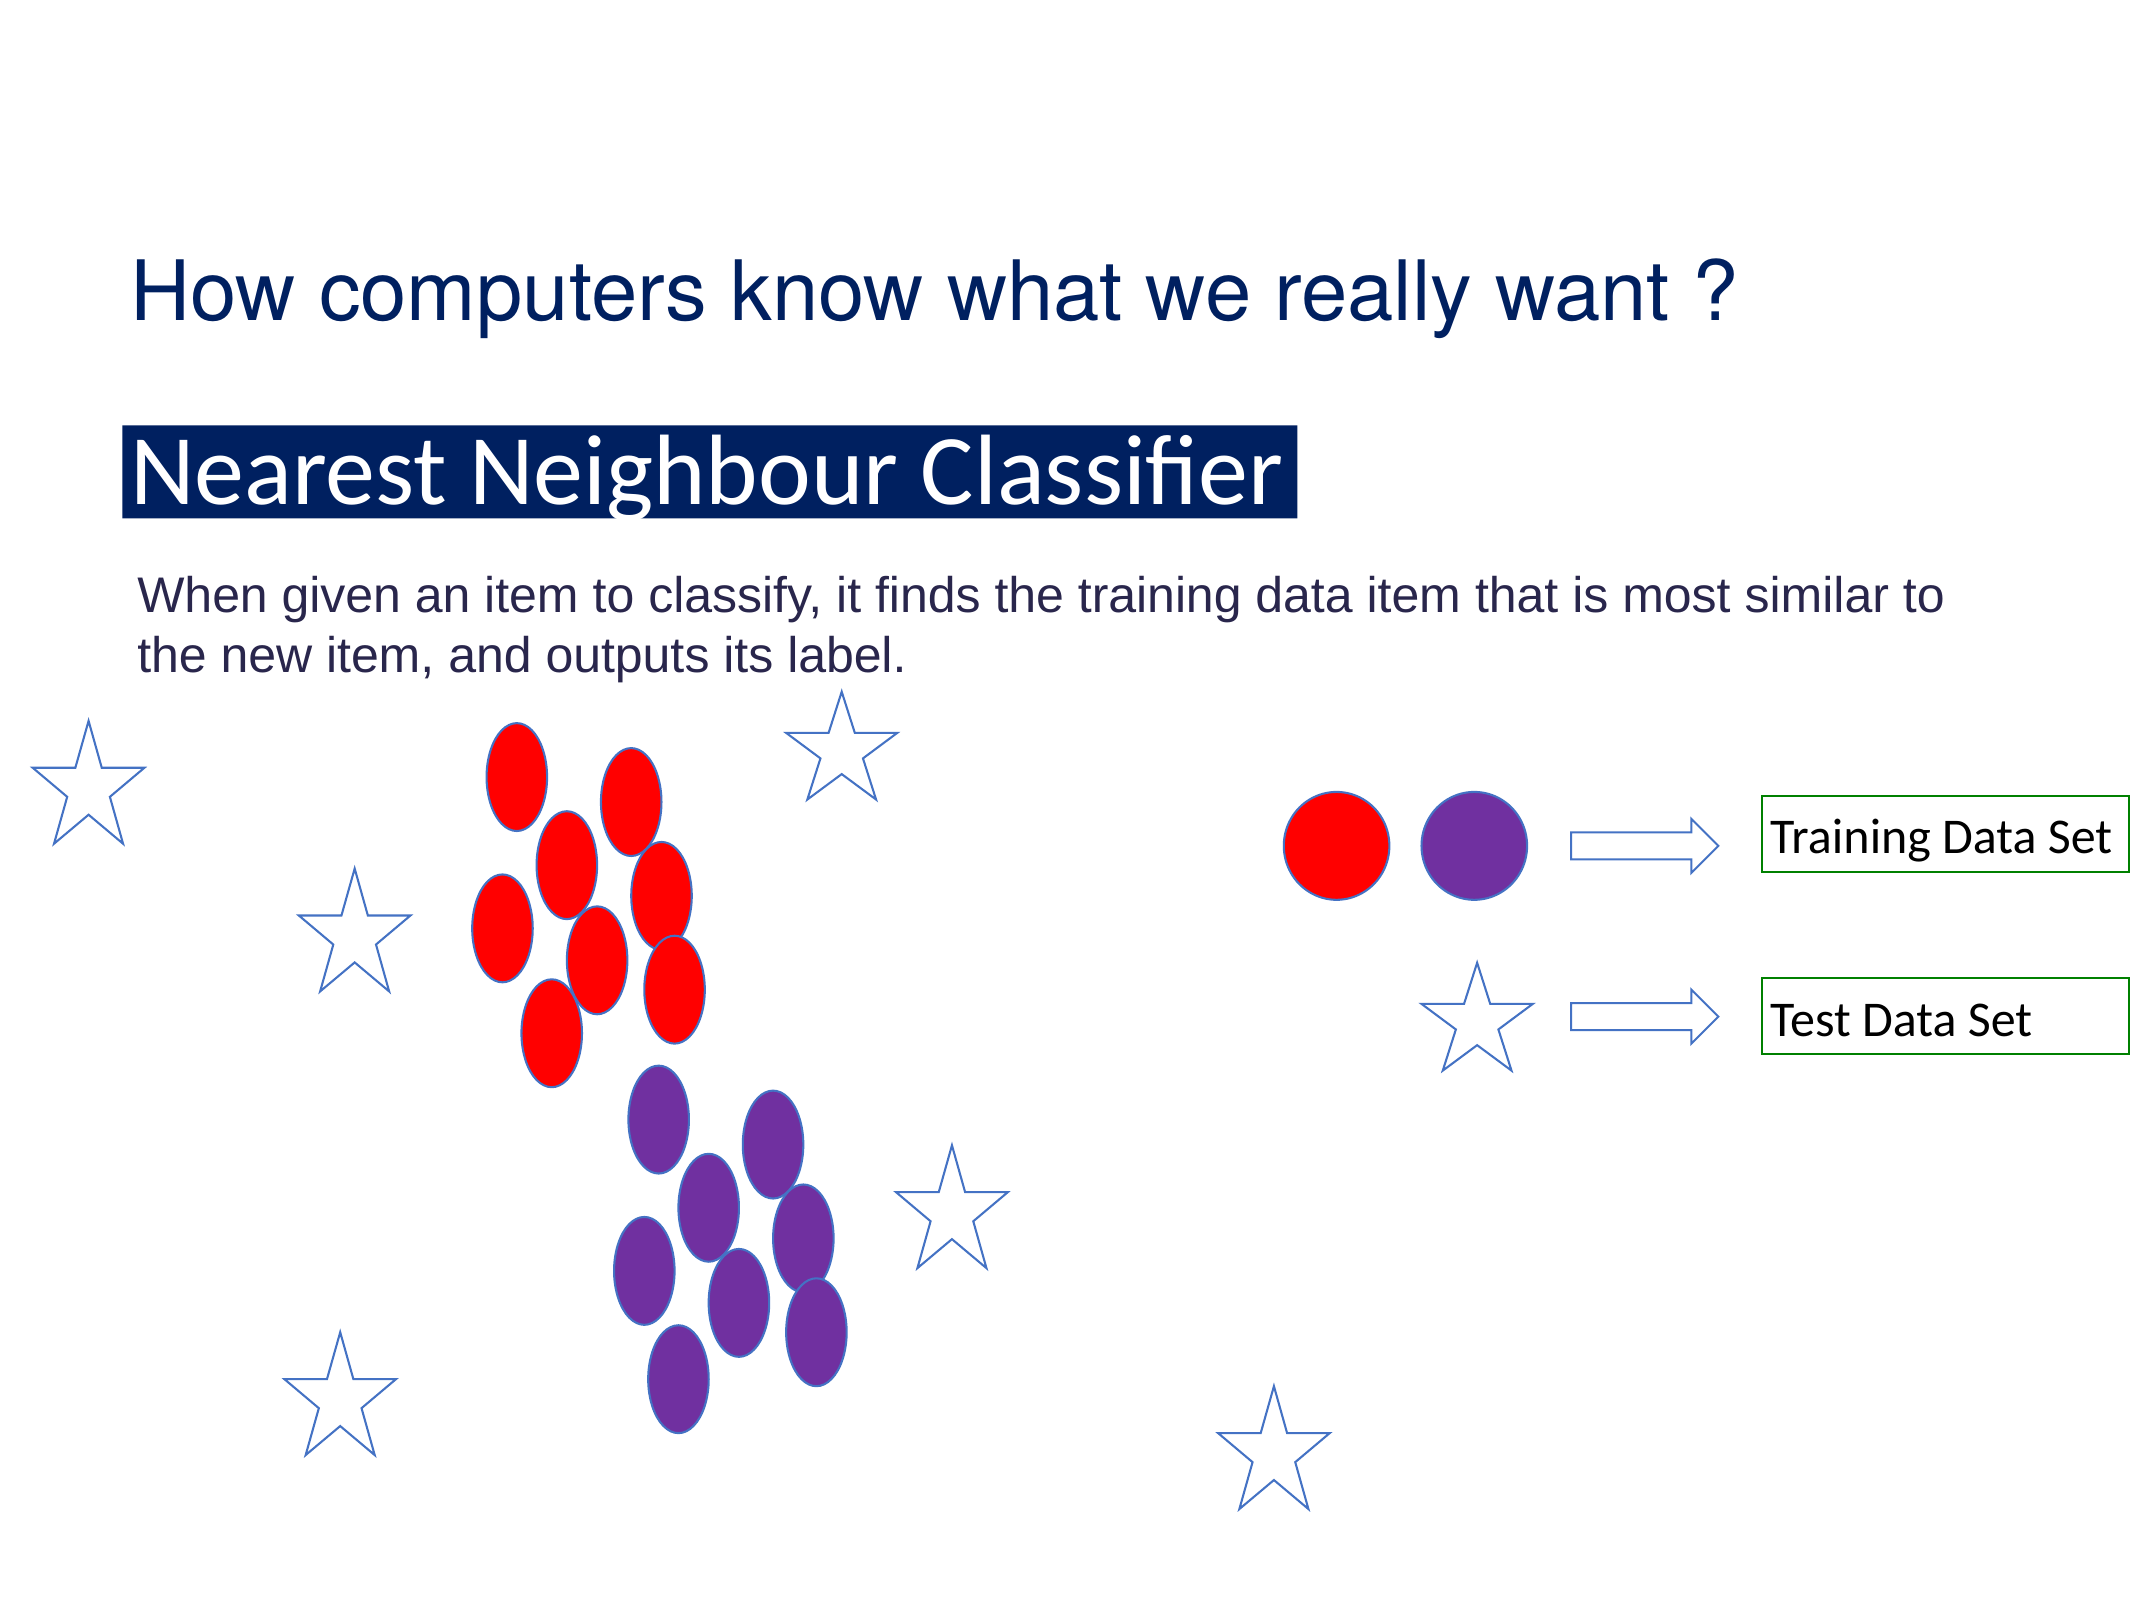

How computers know what we really want ?
# Nearest Neighbour Classifier
When given an item to classify, it finds the training data item that is most similar to the new item, and outputs its label.

Training Data Set

Test Data Set